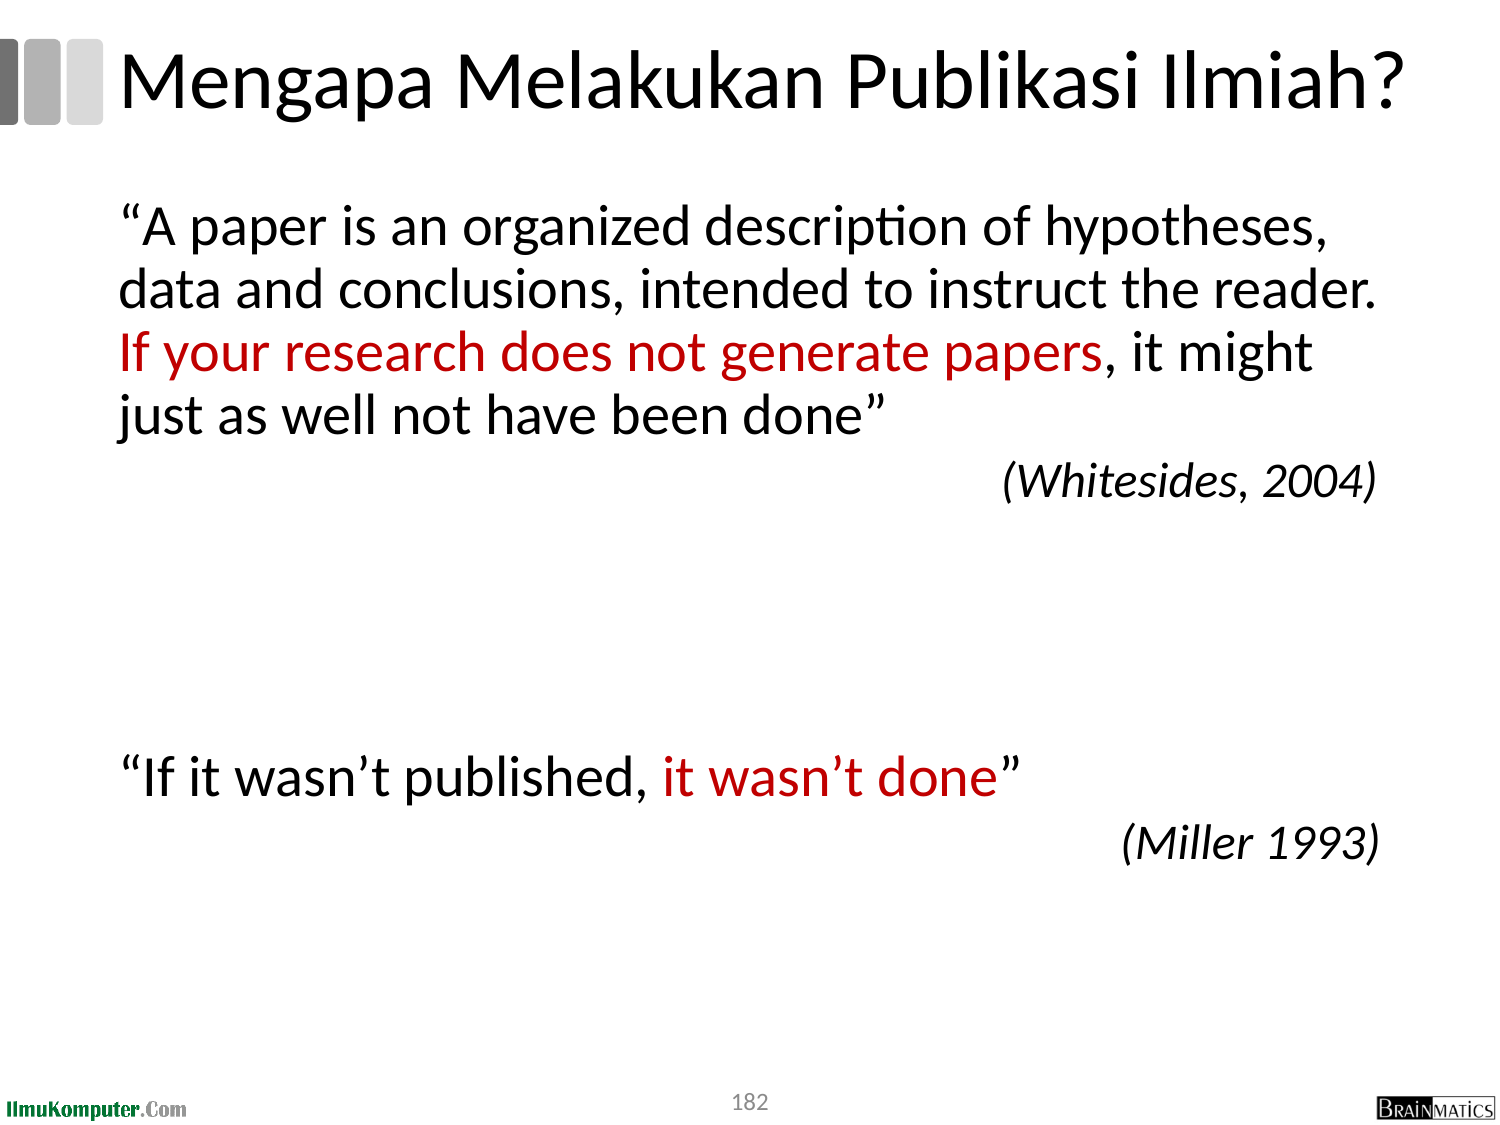

# Mengapa Melakukan Publikasi Ilmiah?
“A paper is an organized description of hypotheses, data and conclusions, intended to instruct the reader. If your research does not generate papers, it might just as well not have been done”
					          (Whitesides, 2004)

“If it wasn’t published, it wasn’t done”
					                   (Miller 1993)
182